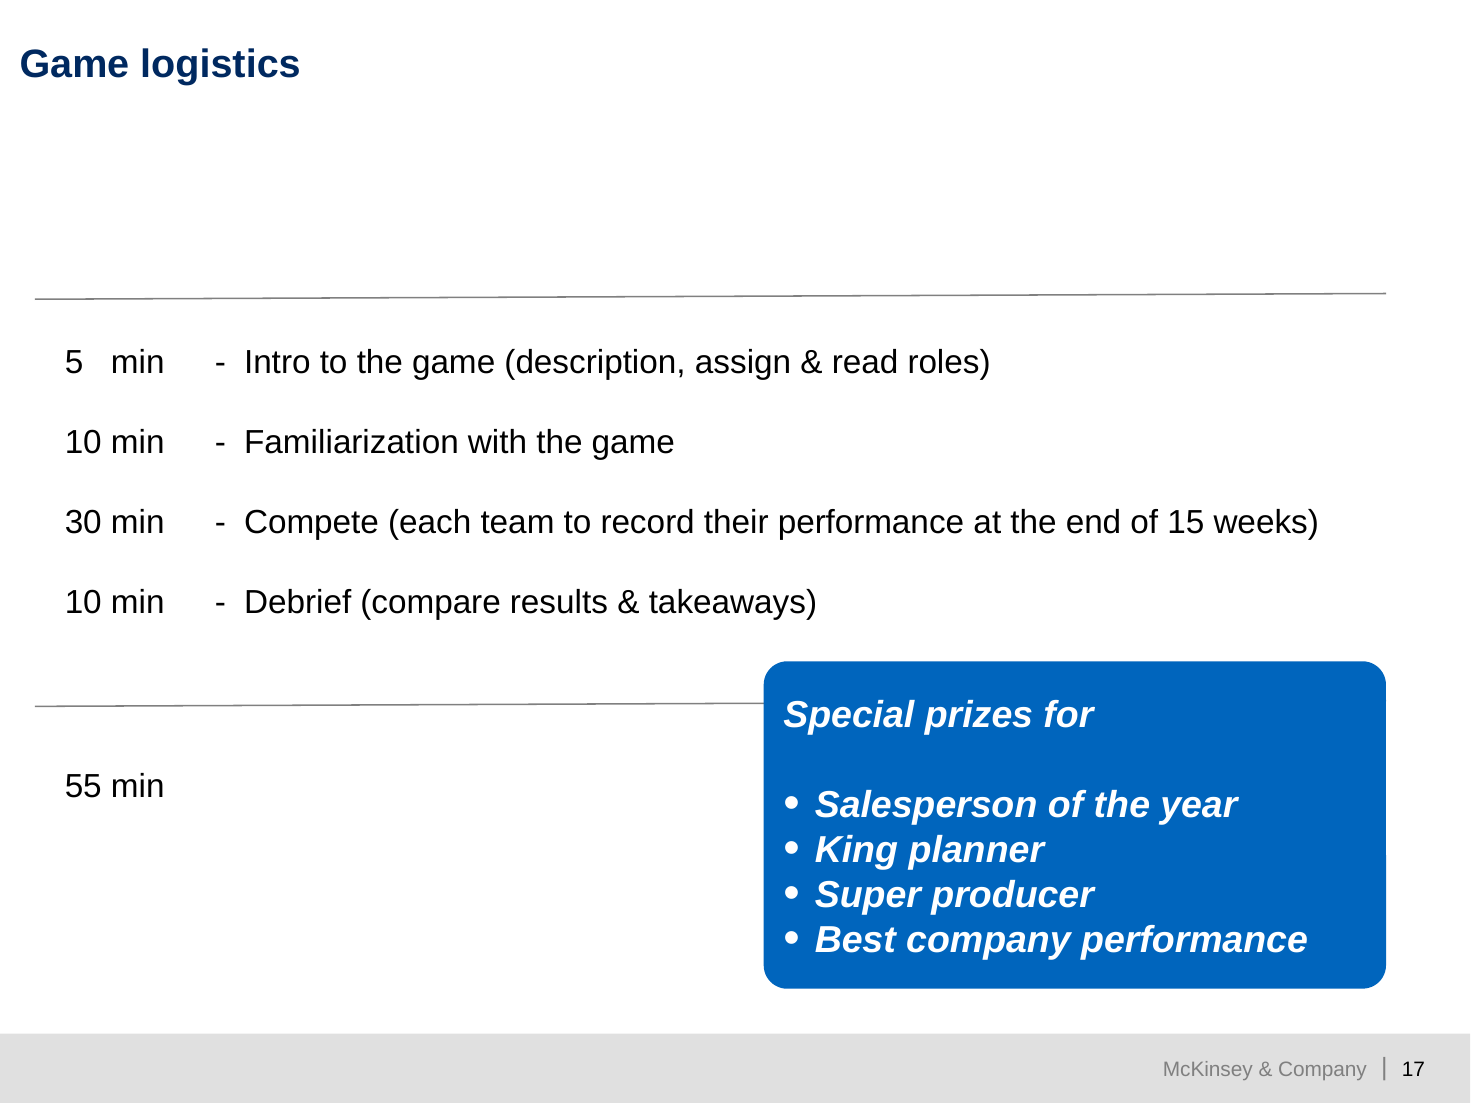

# Game logistics
5   min 	-  Intro to the game (description, assign & read roles)
10 min 	-  Familiarization with the game
30 min 	-  Compete (each team to record their performance at the end of 15 weeks)
10 min 	-  Debrief (compare results & takeaways)
Special prizes for

Salesperson of the year
King planner
Super producer
Best company performance
55 min